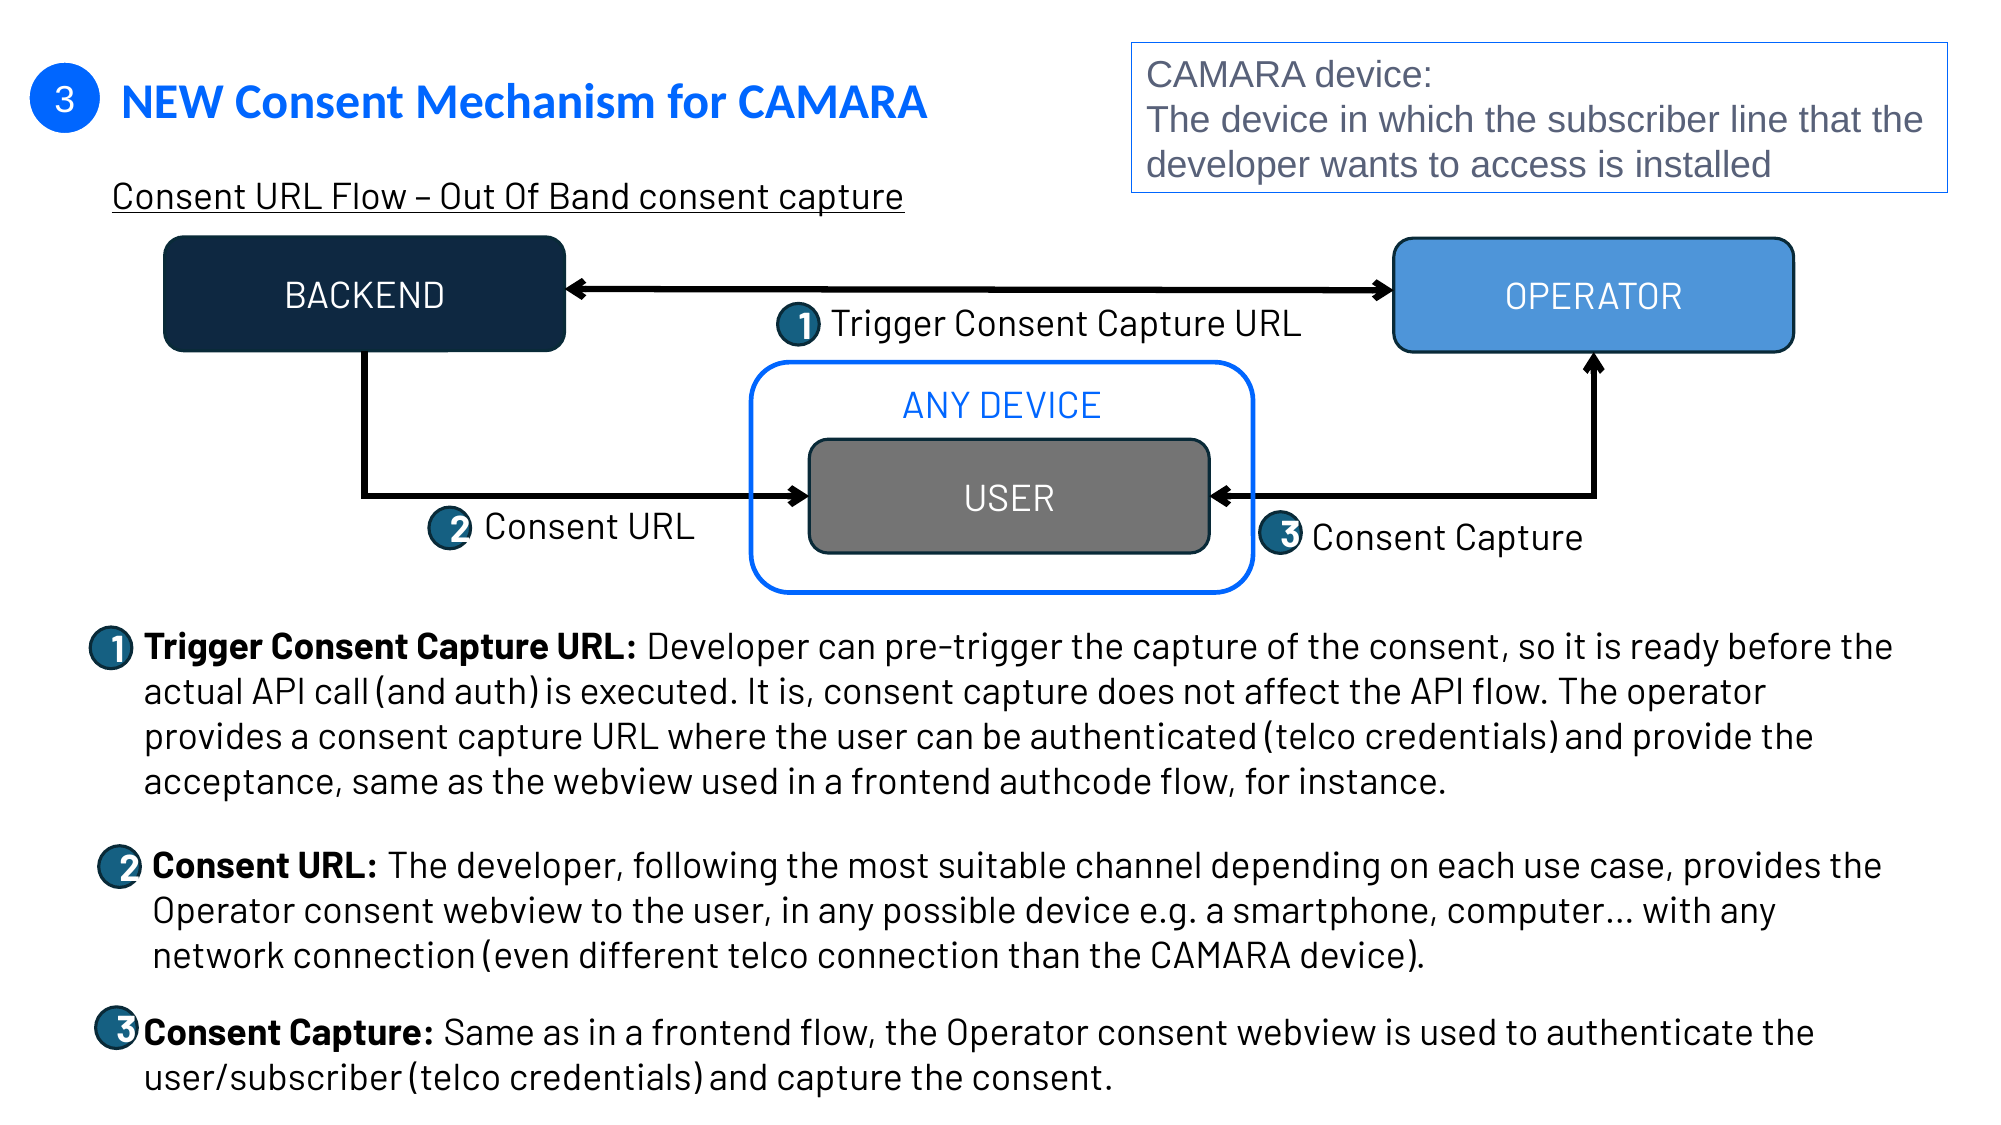

CAMARA device:
The device in which the subscriber line that the developer wants to access is installed
3
NEW Consent Mechanism for CAMARA
Consent URL Flow – Out Of Band consent capture
BACKEND
OPERATOR
Trigger Consent Capture URL
1
ANY DEVICE
USER
Consent URL
Consent Capture
2
3
Trigger Consent Capture URL: Developer can pre-trigger the capture of the consent, so it is ready before the actual API call (and auth) is executed. It is, consent capture does not affect the API flow. The operator provides a consent capture URL where the user can be authenticated (telco credentials) and provide the acceptance, same as the webview used in a frontend authcode flow, for instance.
1
Consent URL: The developer, following the most suitable channel depending on each use case, provides the Operator consent webview to the user, in any possible device e.g. a smartphone, computer… with any network connection (even different telco connection than the CAMARA device).
2
Consent Capture: Same as in a frontend flow, the Operator consent webview is used to authenticate the user/subscriber (telco credentials) and capture the consent.
3